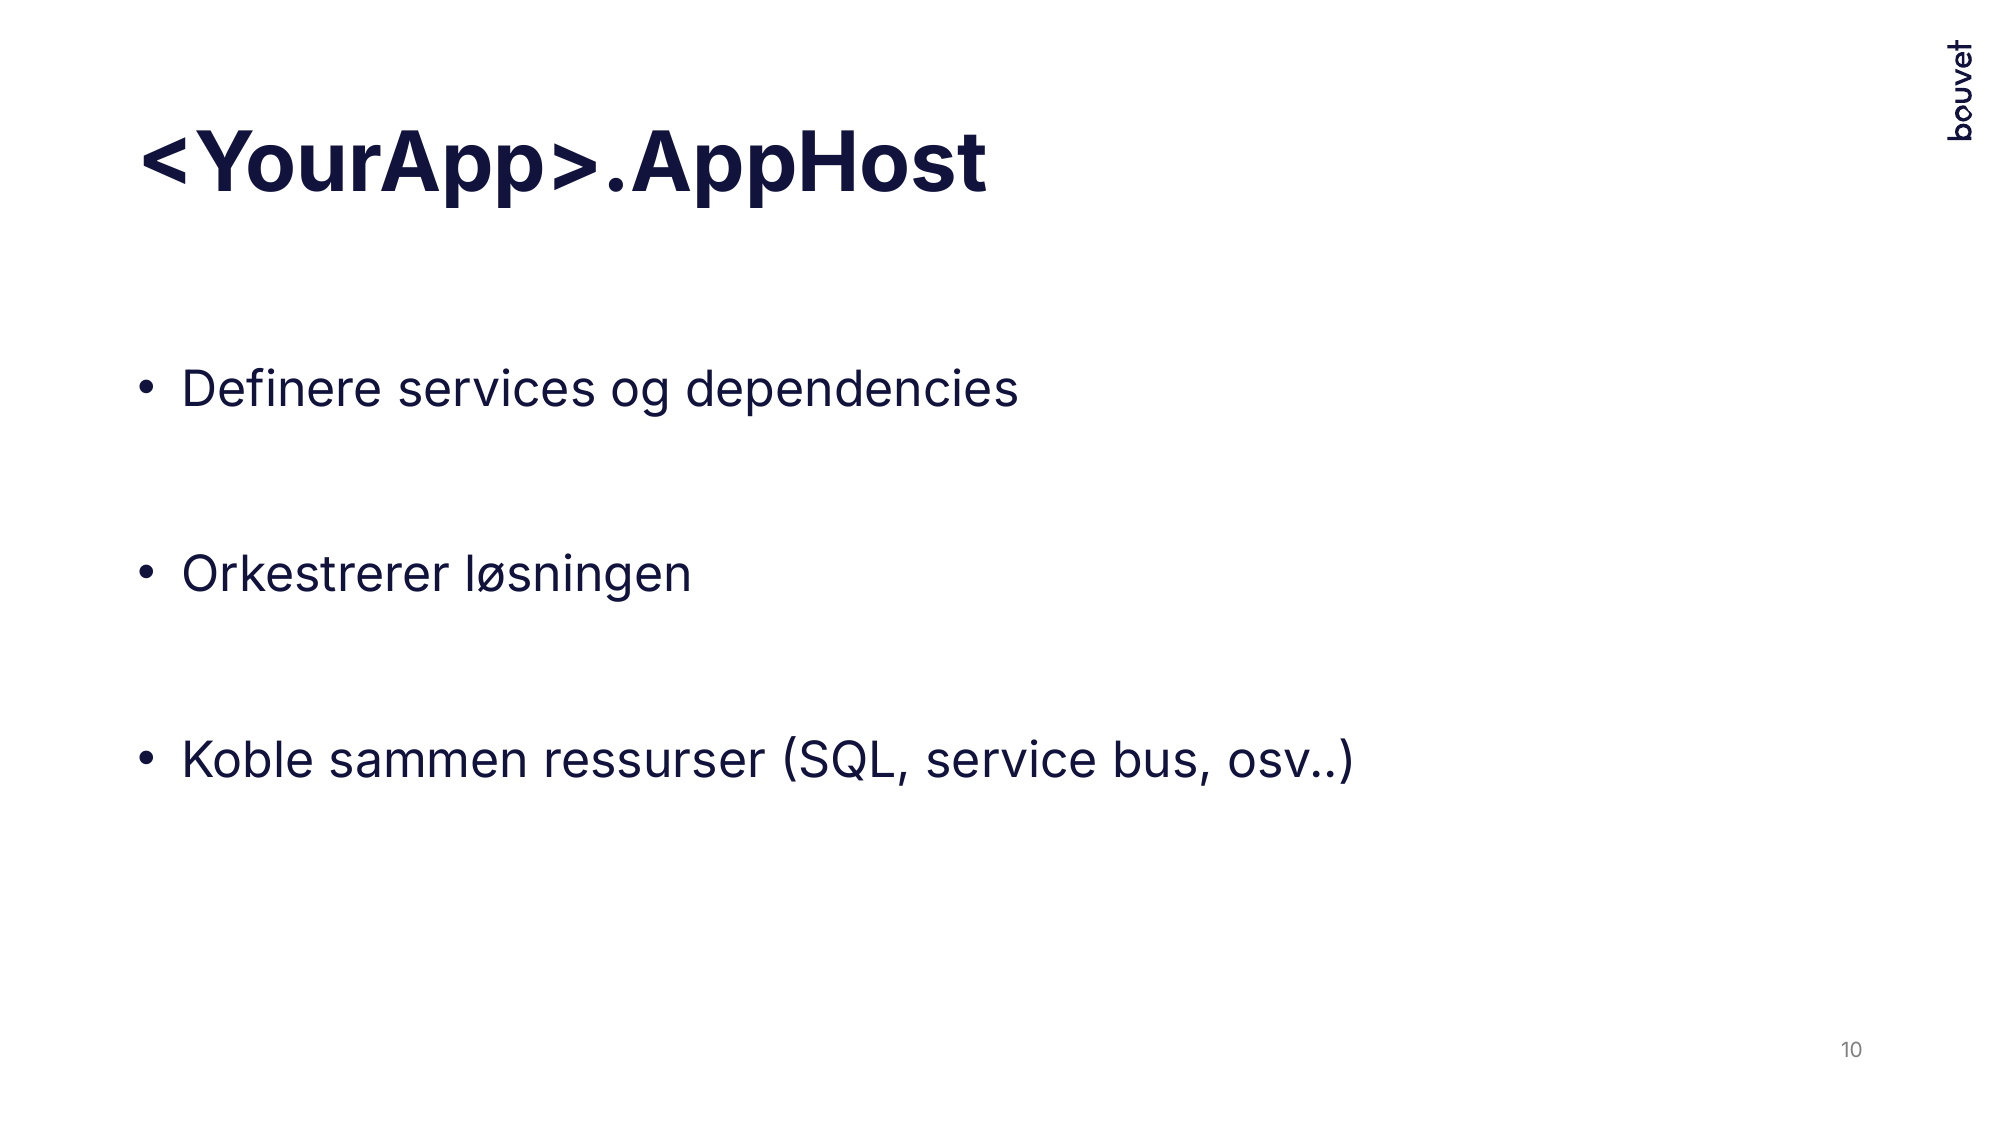

# <YourApp>.AppHost

Definere services og dependencies

Orkestrerer løsningen

Koble sammen ressurser (SQL, service bus, osv..)

10